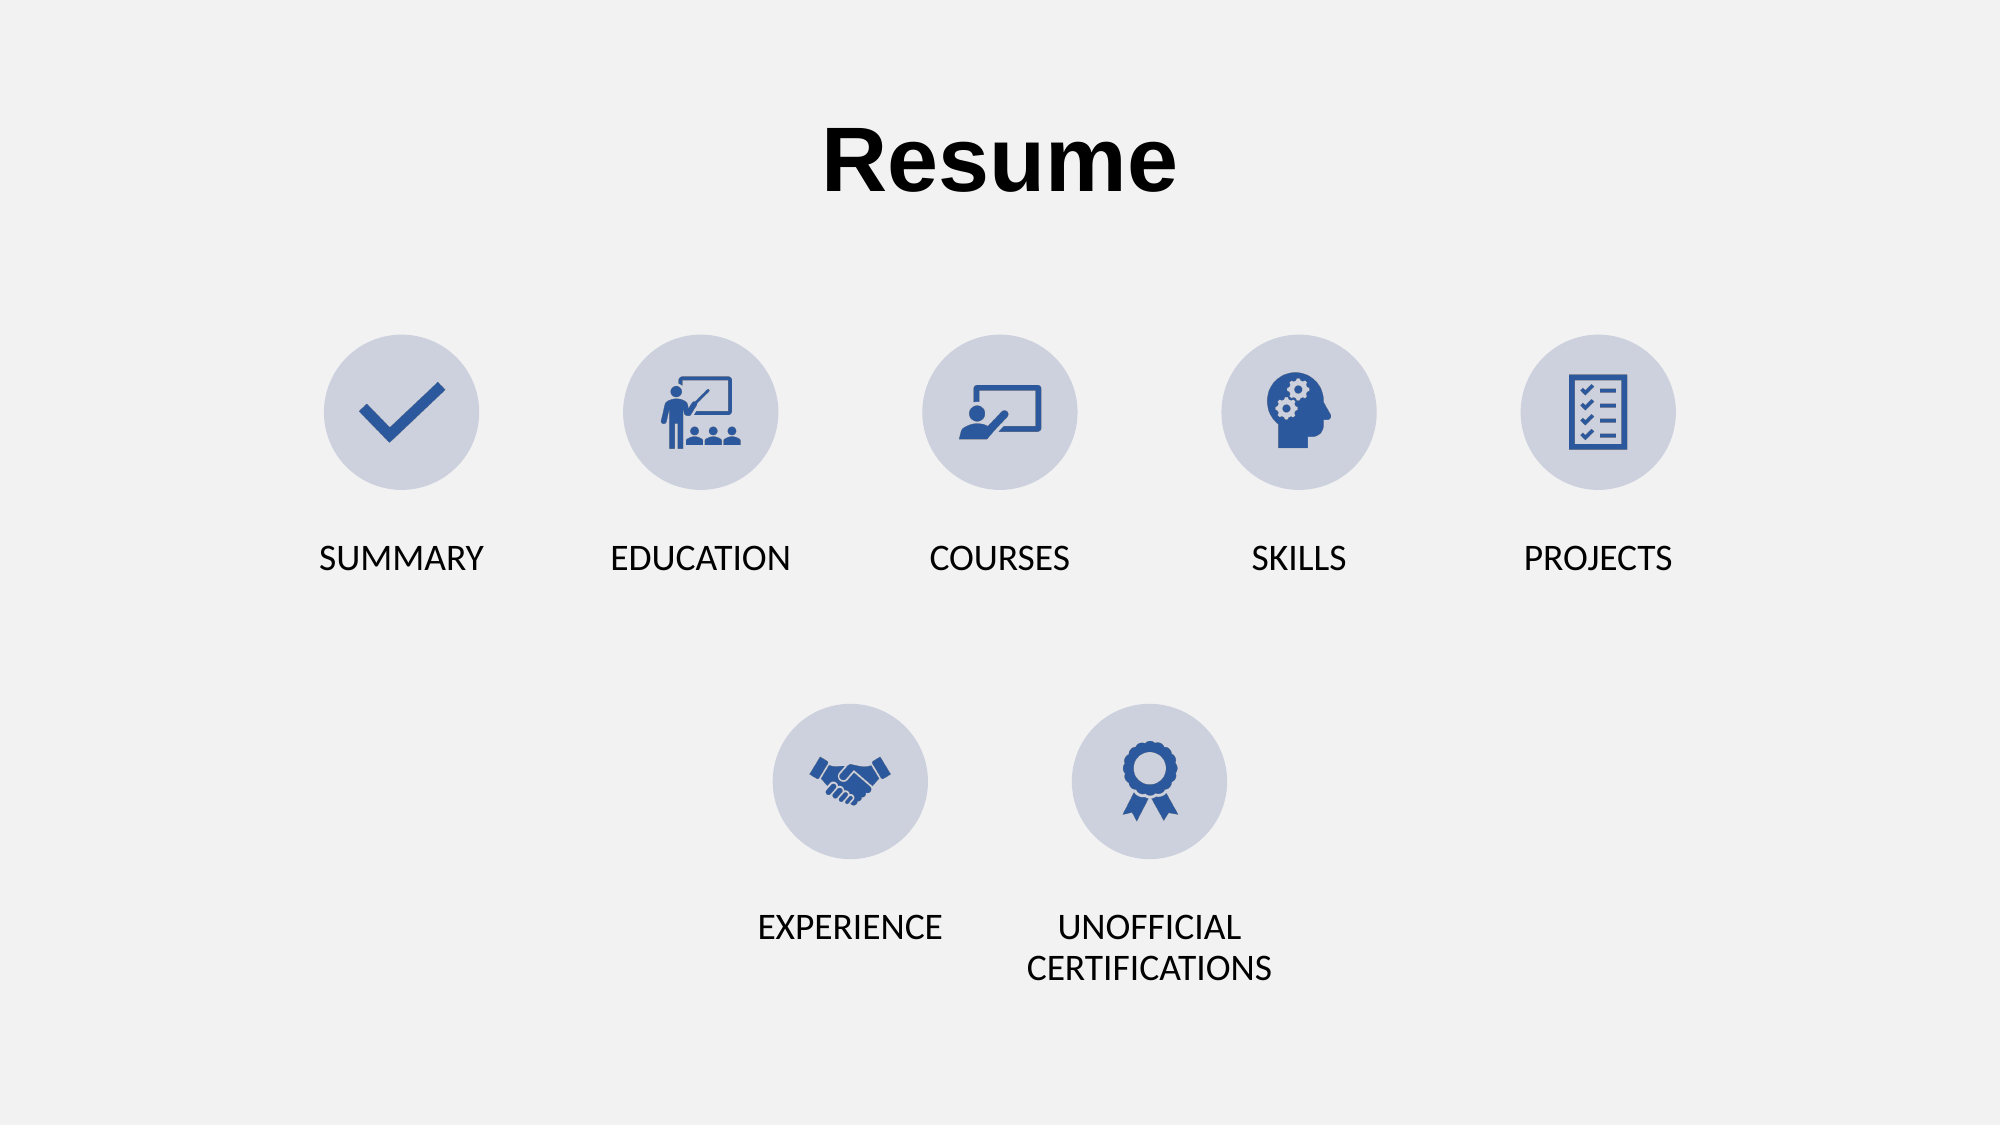

# Resume
Summary
Education
Courses
Skills
Projects
Experience
Unofficial Certifications